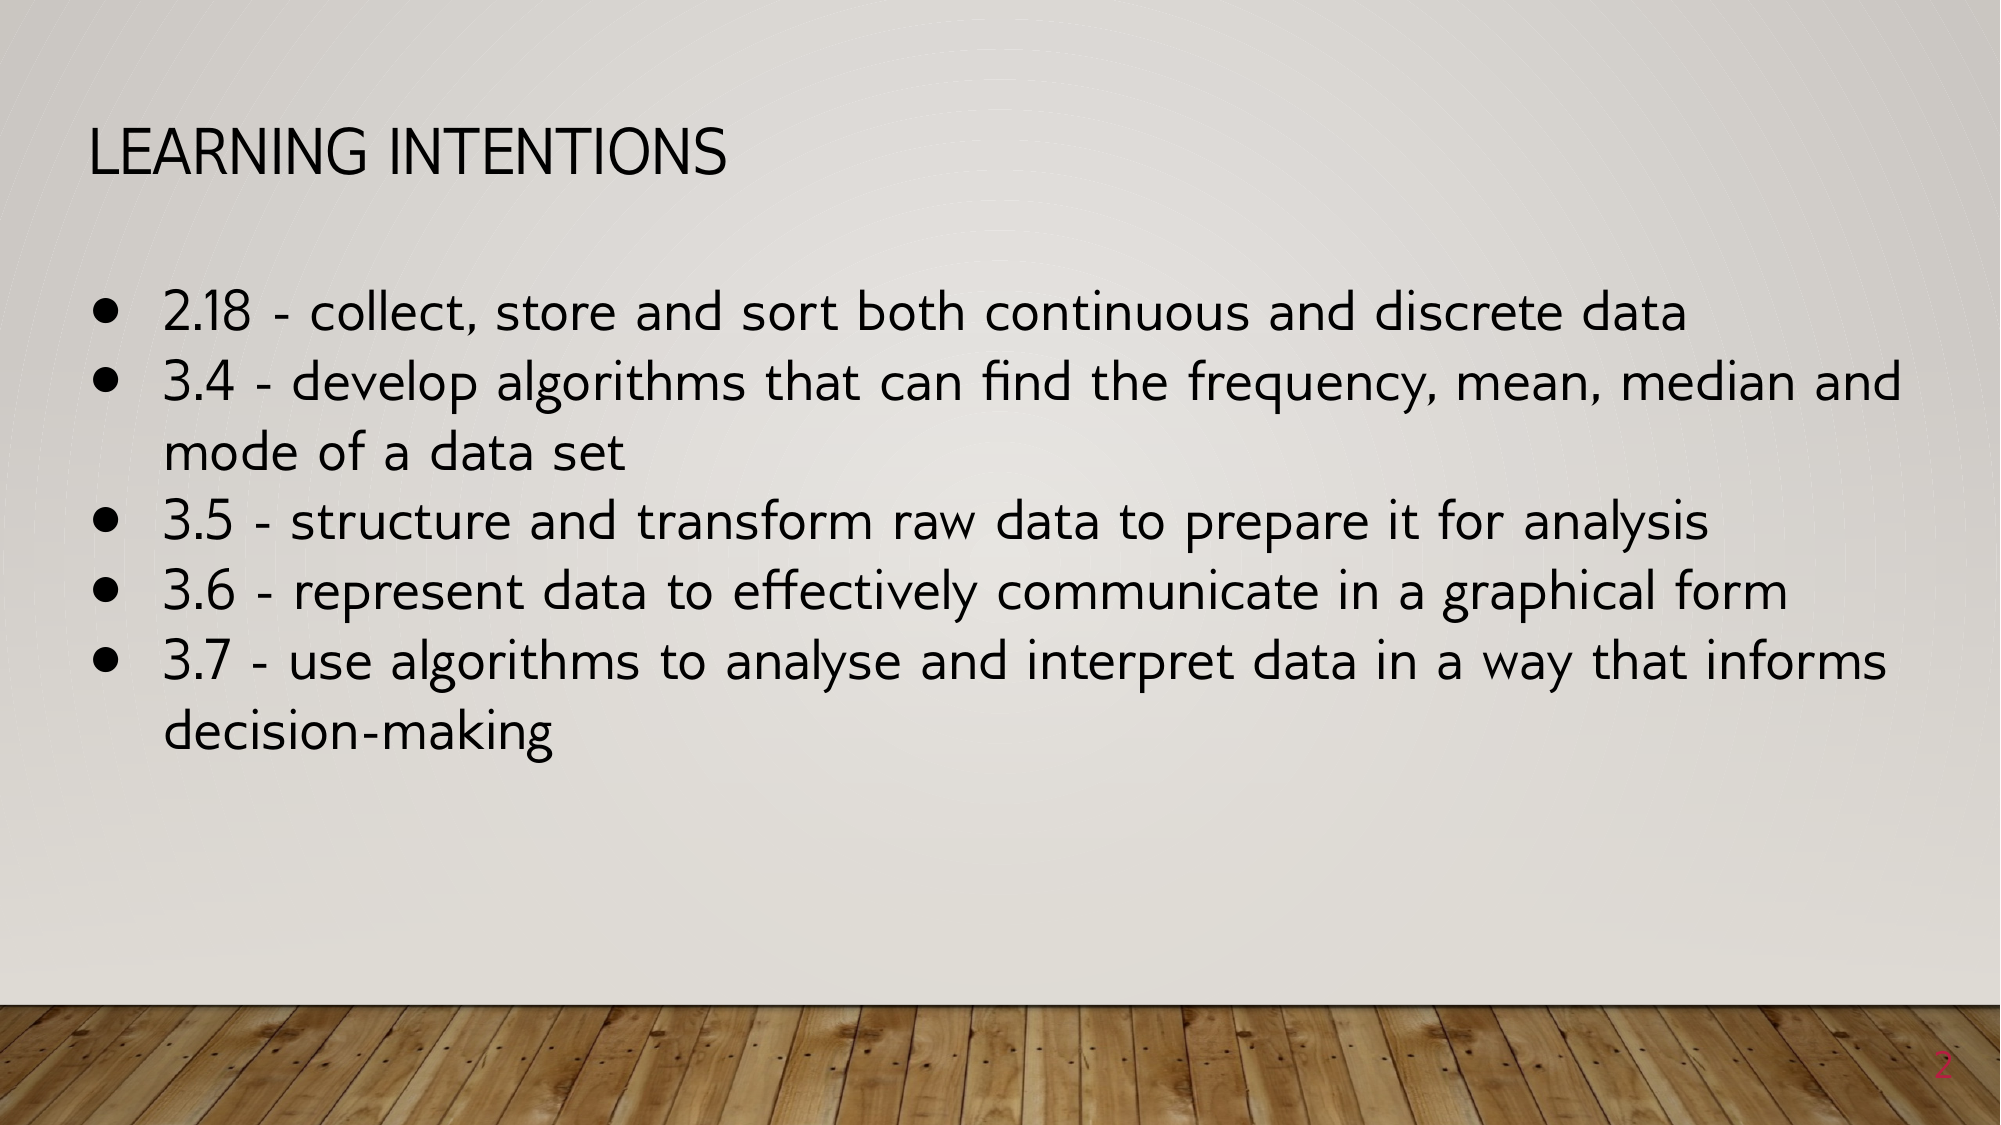

# Learning Intentions
2.18 - collect, store and sort both continuous and discrete data
3.4 - develop algorithms that can find the frequency, mean, median and mode of a data set
3.5 - structure and transform raw data to prepare it for analysis
3.6 - represent data to effectively communicate in a graphical form
3.7 - use algorithms to analyse and interpret data in a way that informs decision-making

2